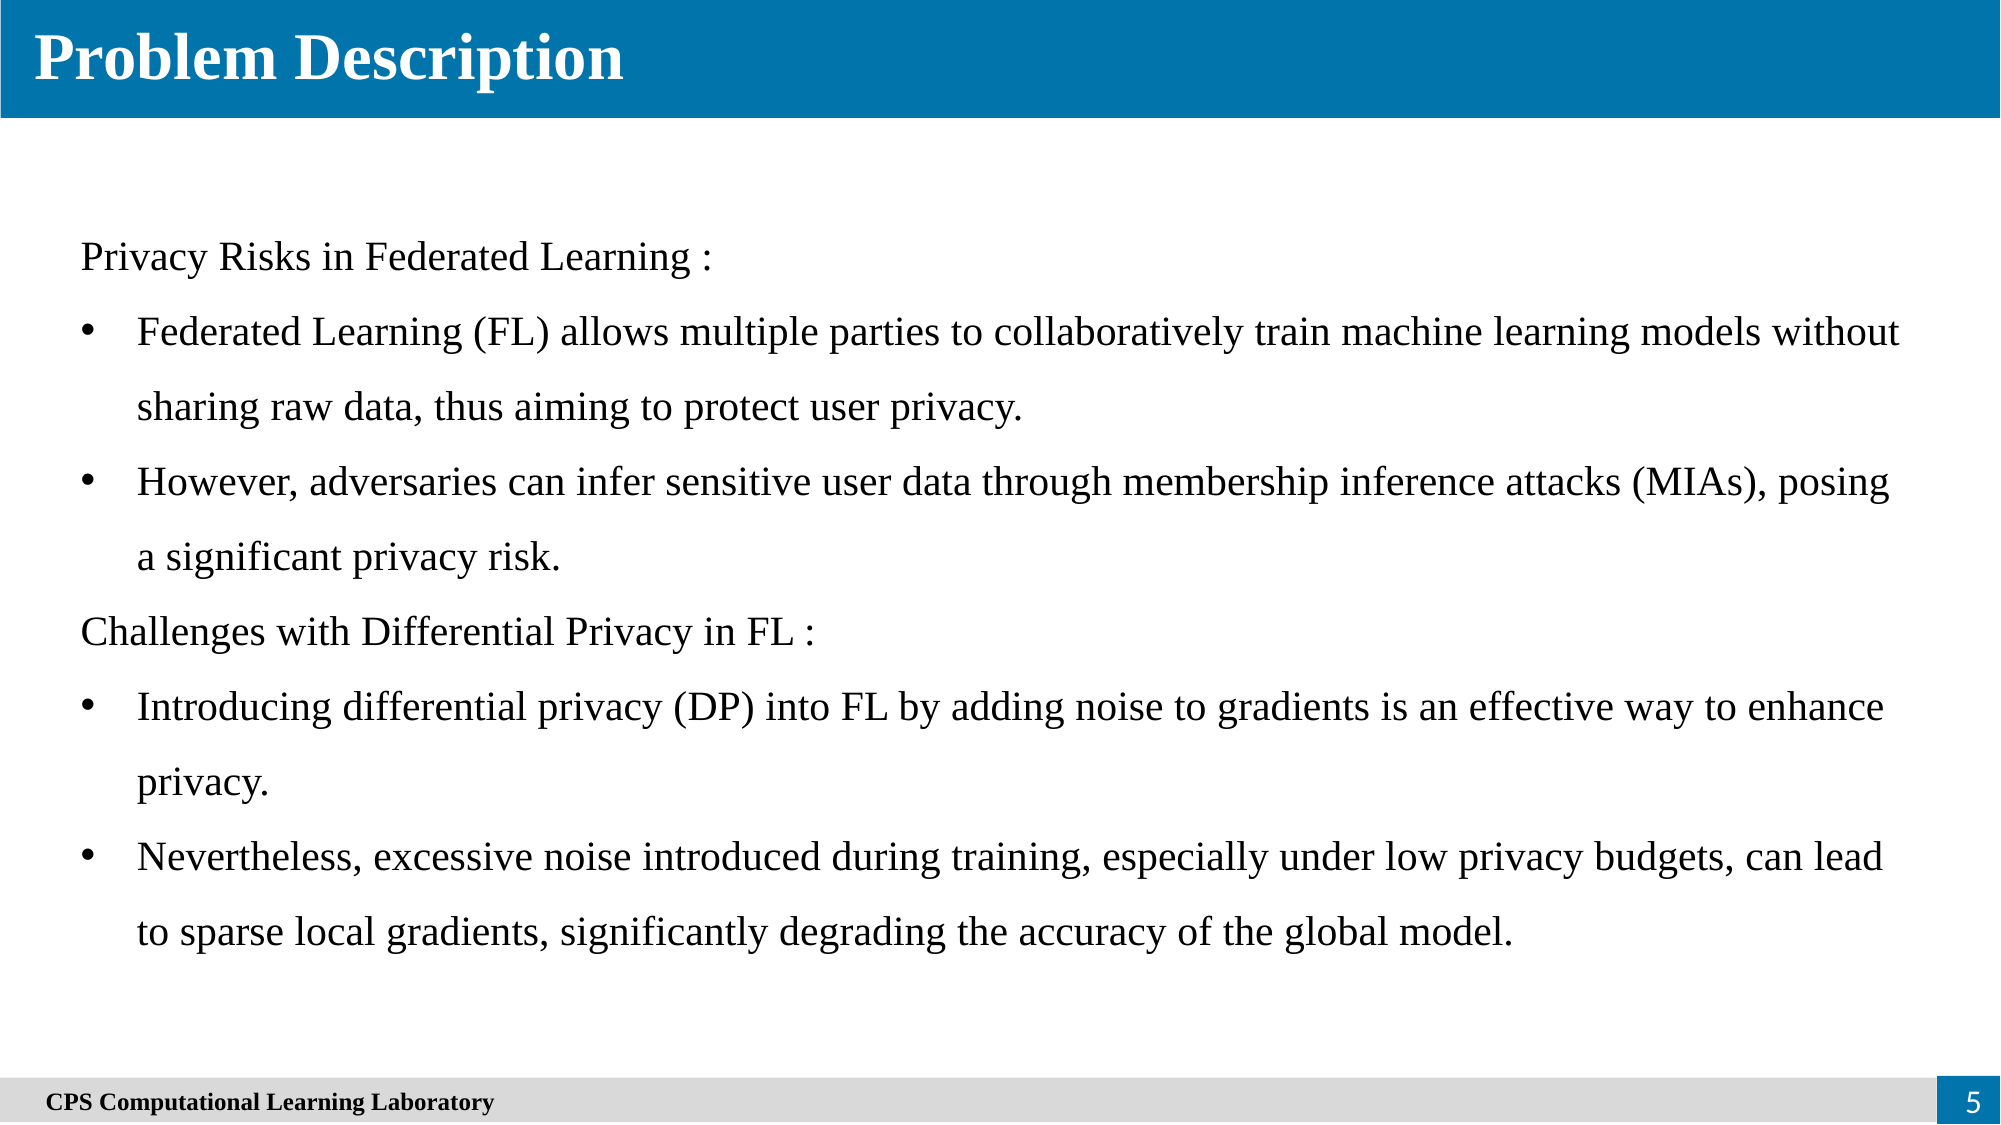

Problem Description
Privacy Risks in Federated Learning :
Federated Learning (FL) allows multiple parties to collaboratively train machine learning models without sharing raw data, thus aiming to protect user privacy.
However, adversaries can infer sensitive user data through membership inference attacks (MIAs), posing a significant privacy risk.
Challenges with Differential Privacy in FL :
Introducing differential privacy (DP) into FL by adding noise to gradients is an effective way to enhance privacy.
Nevertheless, excessive noise introduced during training, especially under low privacy budgets, can lead to sparse local gradients, significantly degrading the accuracy of the global model.

5
　CPS Computational Learning Laboratory